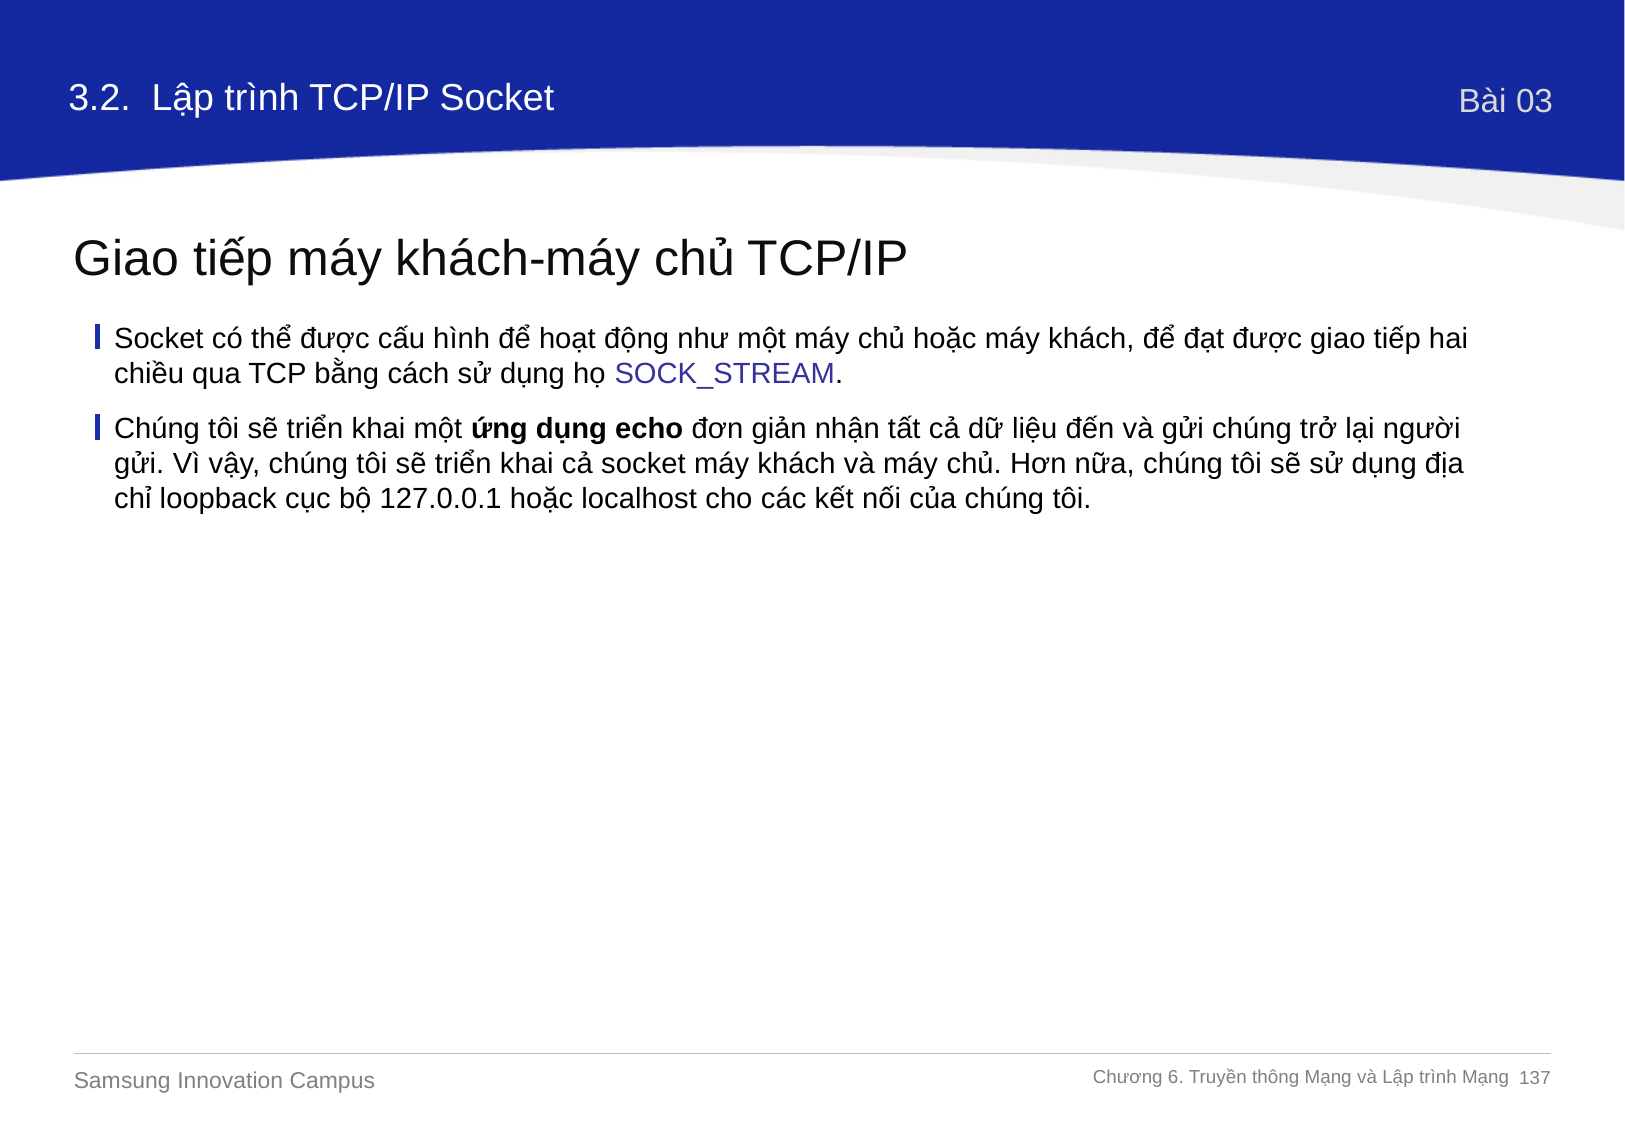

3.2.  Lập trình TCP/IP Socket
Bài 03
Giao tiếp máy khách-máy chủ TCP/IP
Socket có thể được cấu hình để hoạt động như một máy chủ hoặc máy khách, để đạt được giao tiếp hai chiều qua TCP bằng cách sử dụng họ SOCK_STREAM.
Chúng tôi sẽ triển khai một ứng dụng echo đơn giản nhận tất cả dữ liệu đến và gửi chúng trở lại người gửi. Vì vậy, chúng tôi sẽ triển khai cả socket máy khách và máy chủ. Hơn nữa, chúng tôi sẽ sử dụng địa chỉ loopback cục bộ 127.0.0.1 hoặc localhost cho các kết nối của chúng tôi.